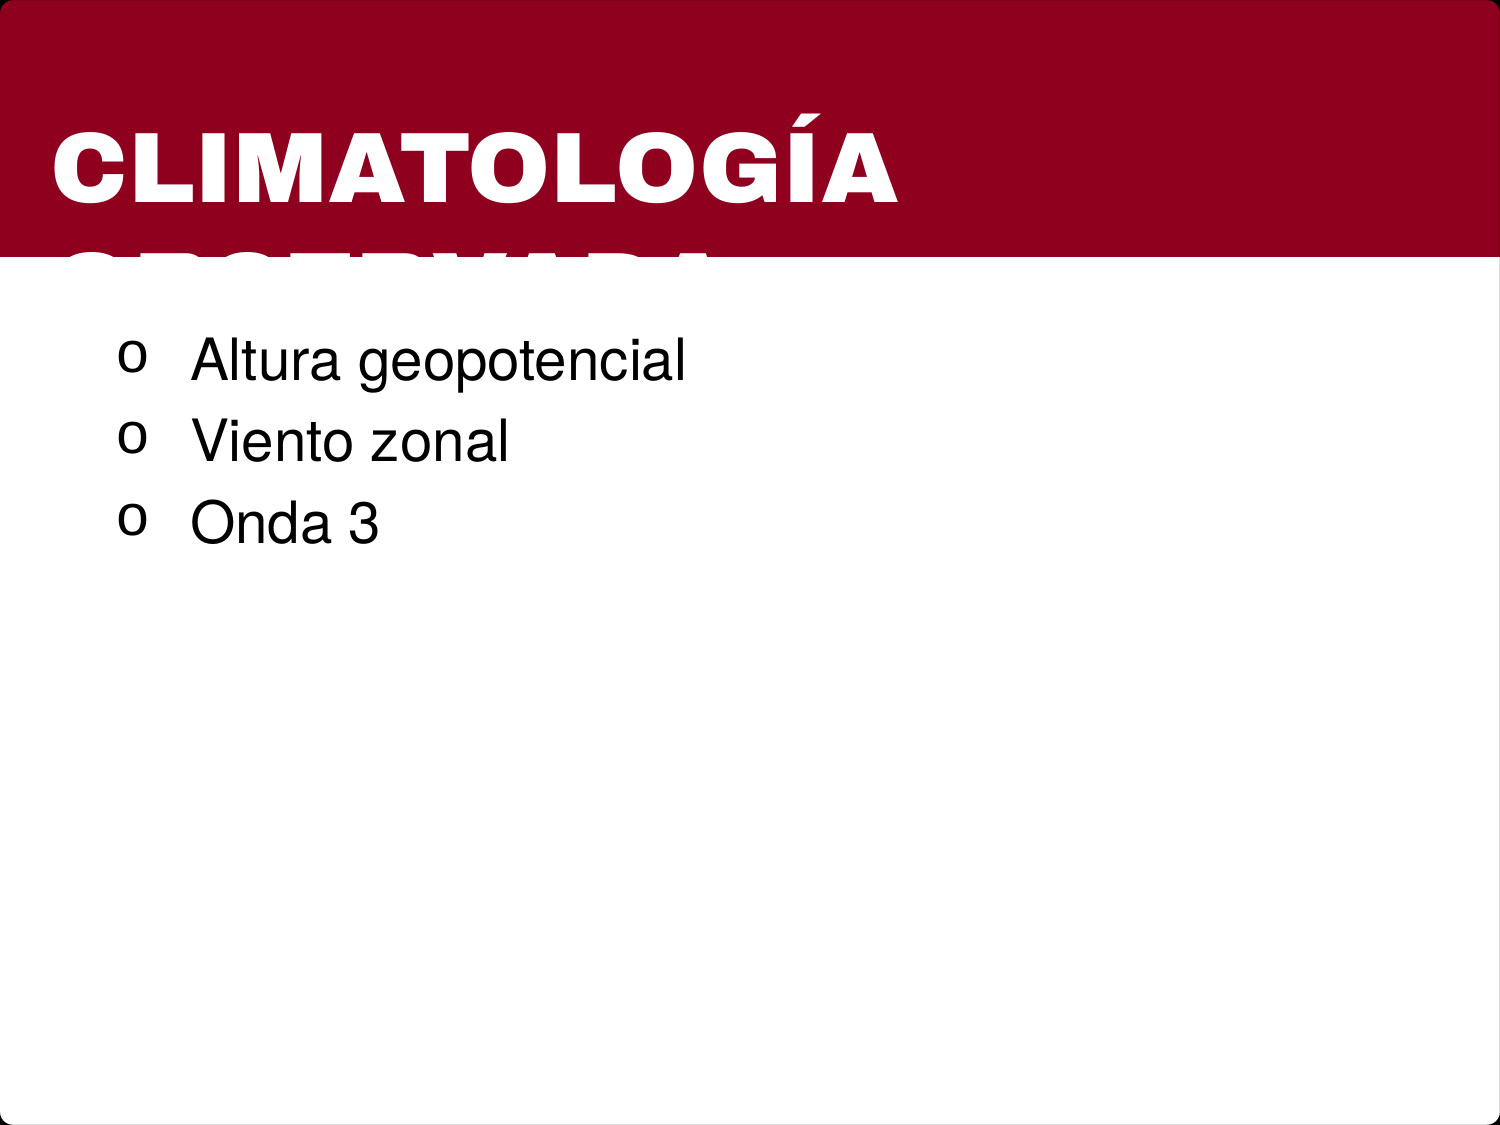

Climatología Observada
Altura geopotencial
Viento zonal
Onda 3